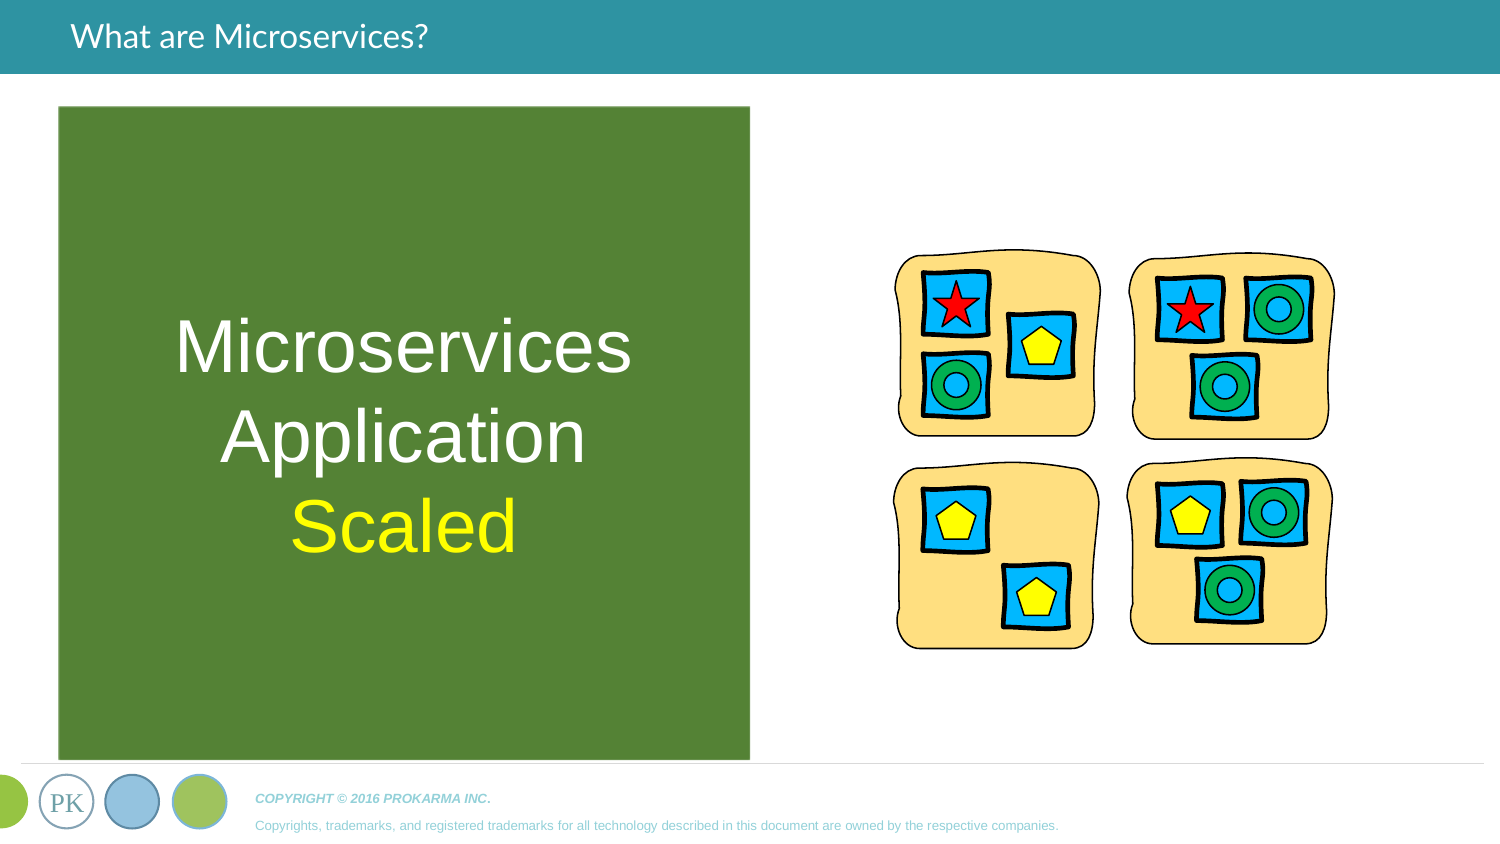

# What are Microservices?

Microservices
Application
Scaled